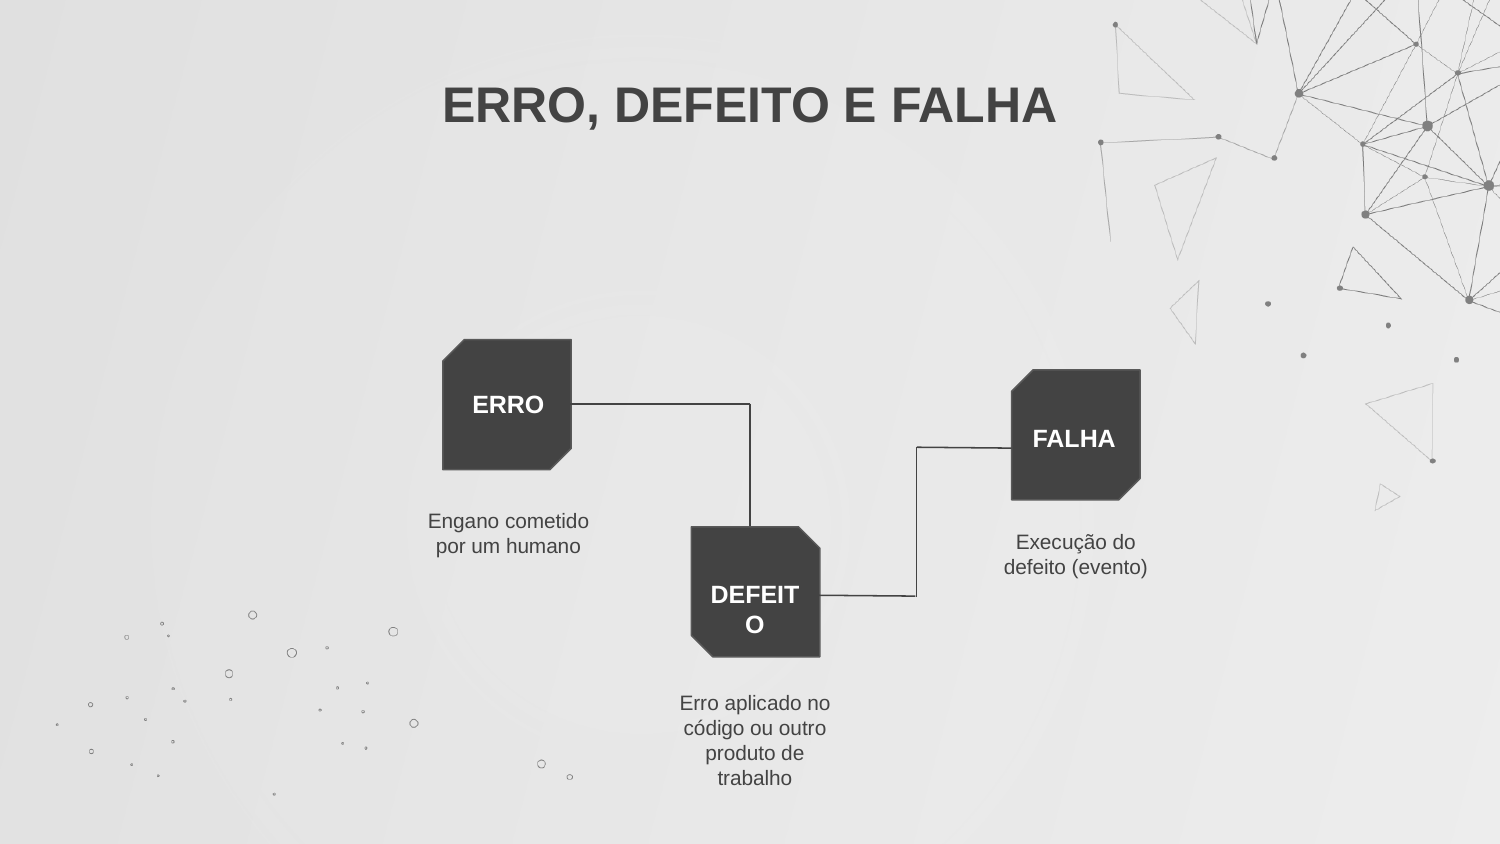

# ERRO, DEFEITO E FALHA

ERRO
FALHA

Engano cometido por um humano
Execução do defeito (evento)
DEFEITO
Erro aplicado no código ou outro produto de trabalho